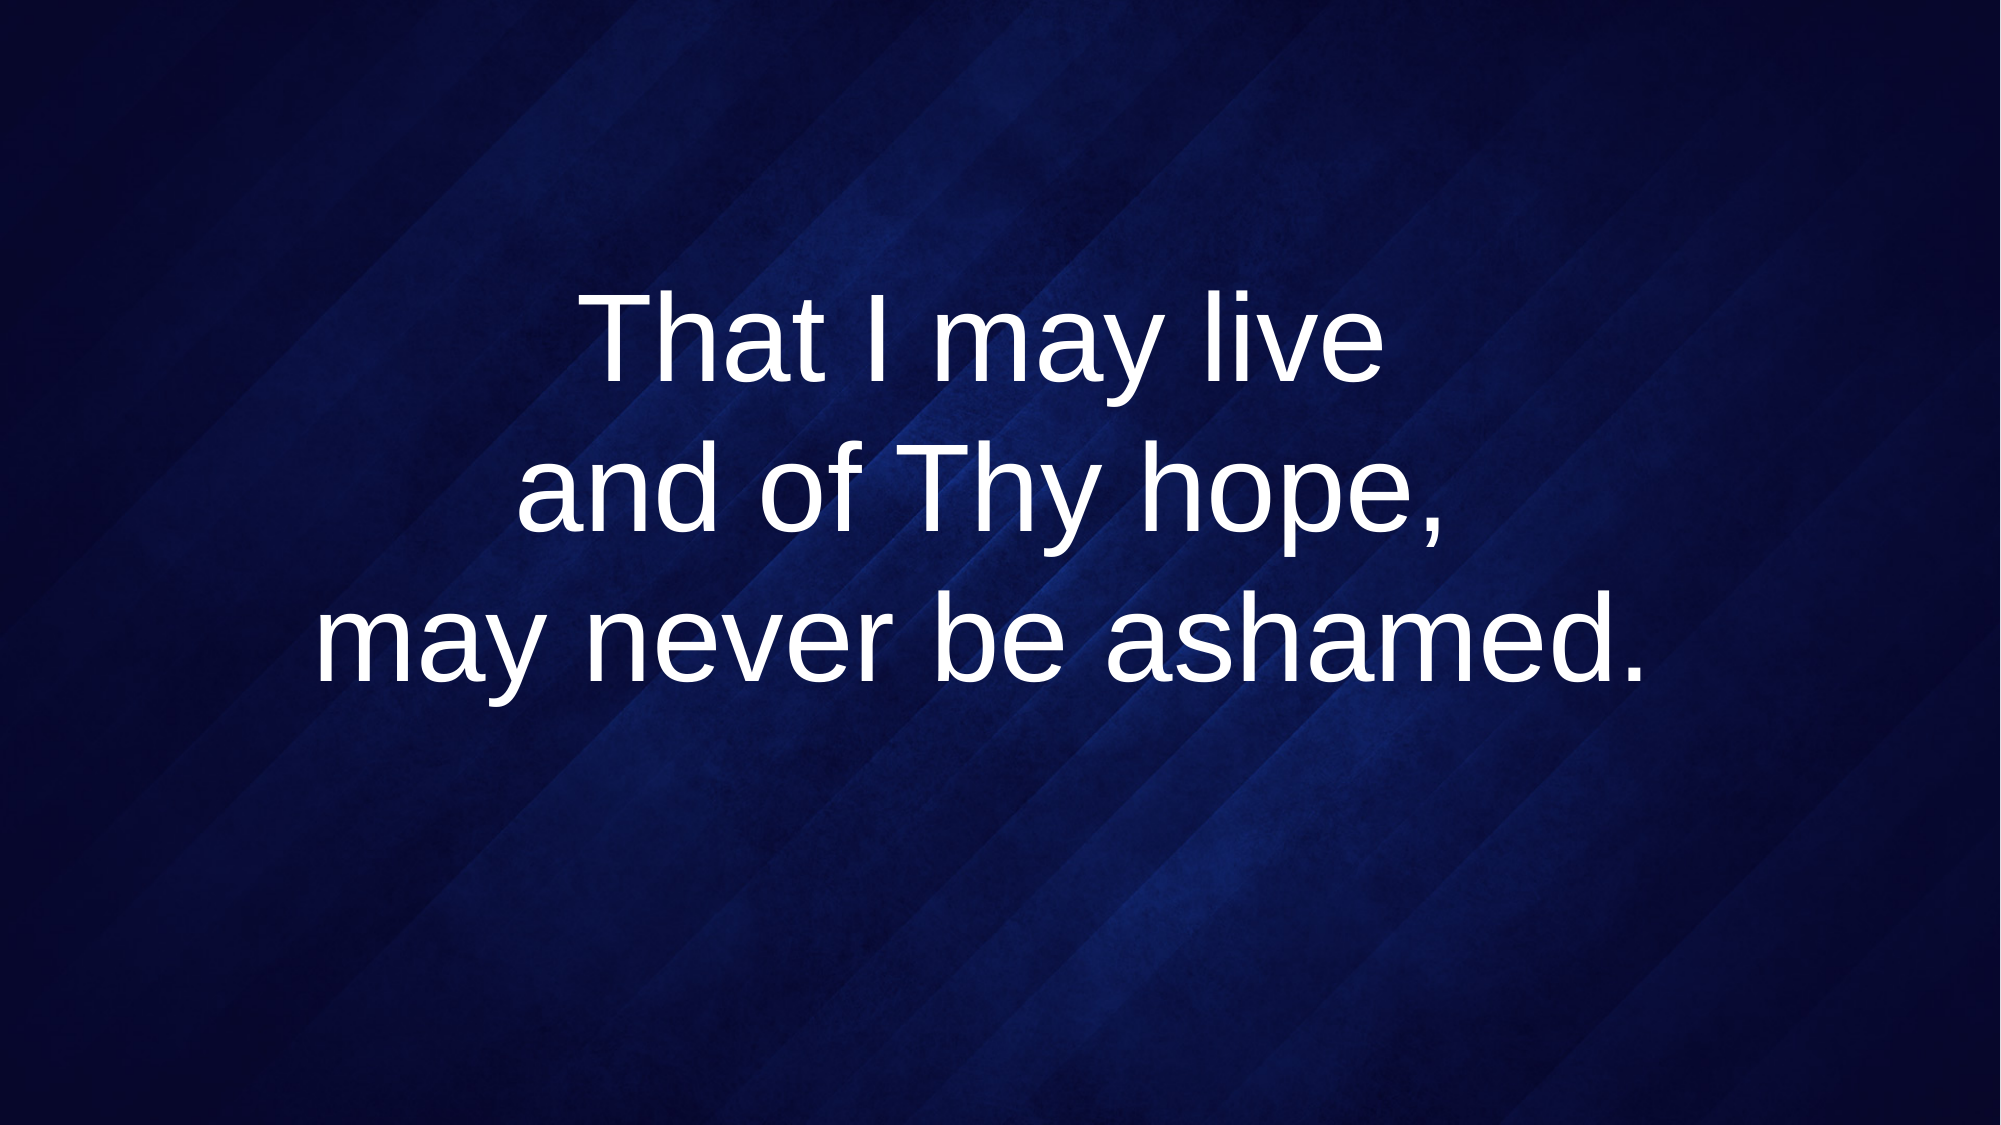

# That I may live and of Thy hope, may never be ashamed.